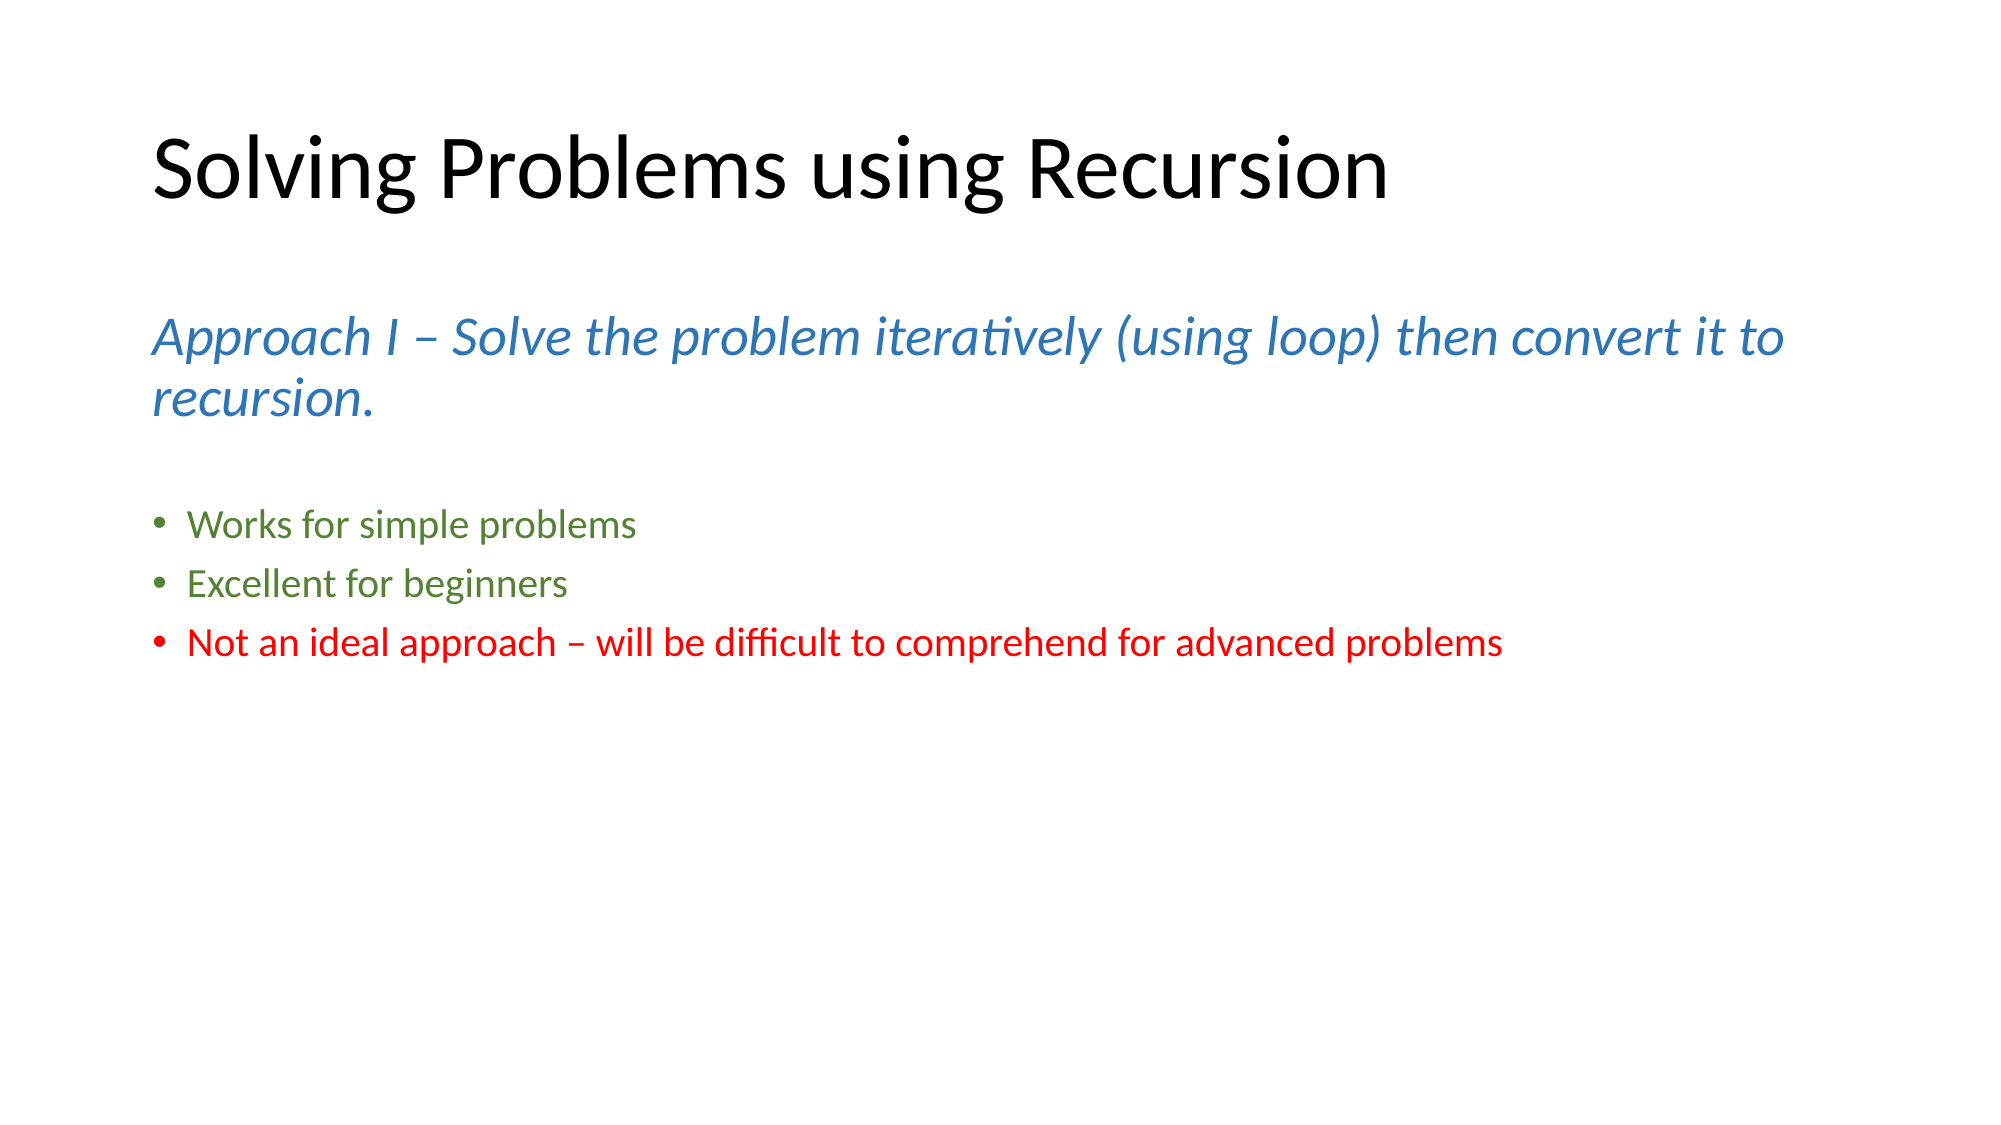

# Solving Problems using Recursion
Approach I – Solve the problem iteratively (using loop) then convert it to recursion.

Works for simple problems
Excellent for beginners
Not an ideal approach – will be difficult to comprehend for advanced problems